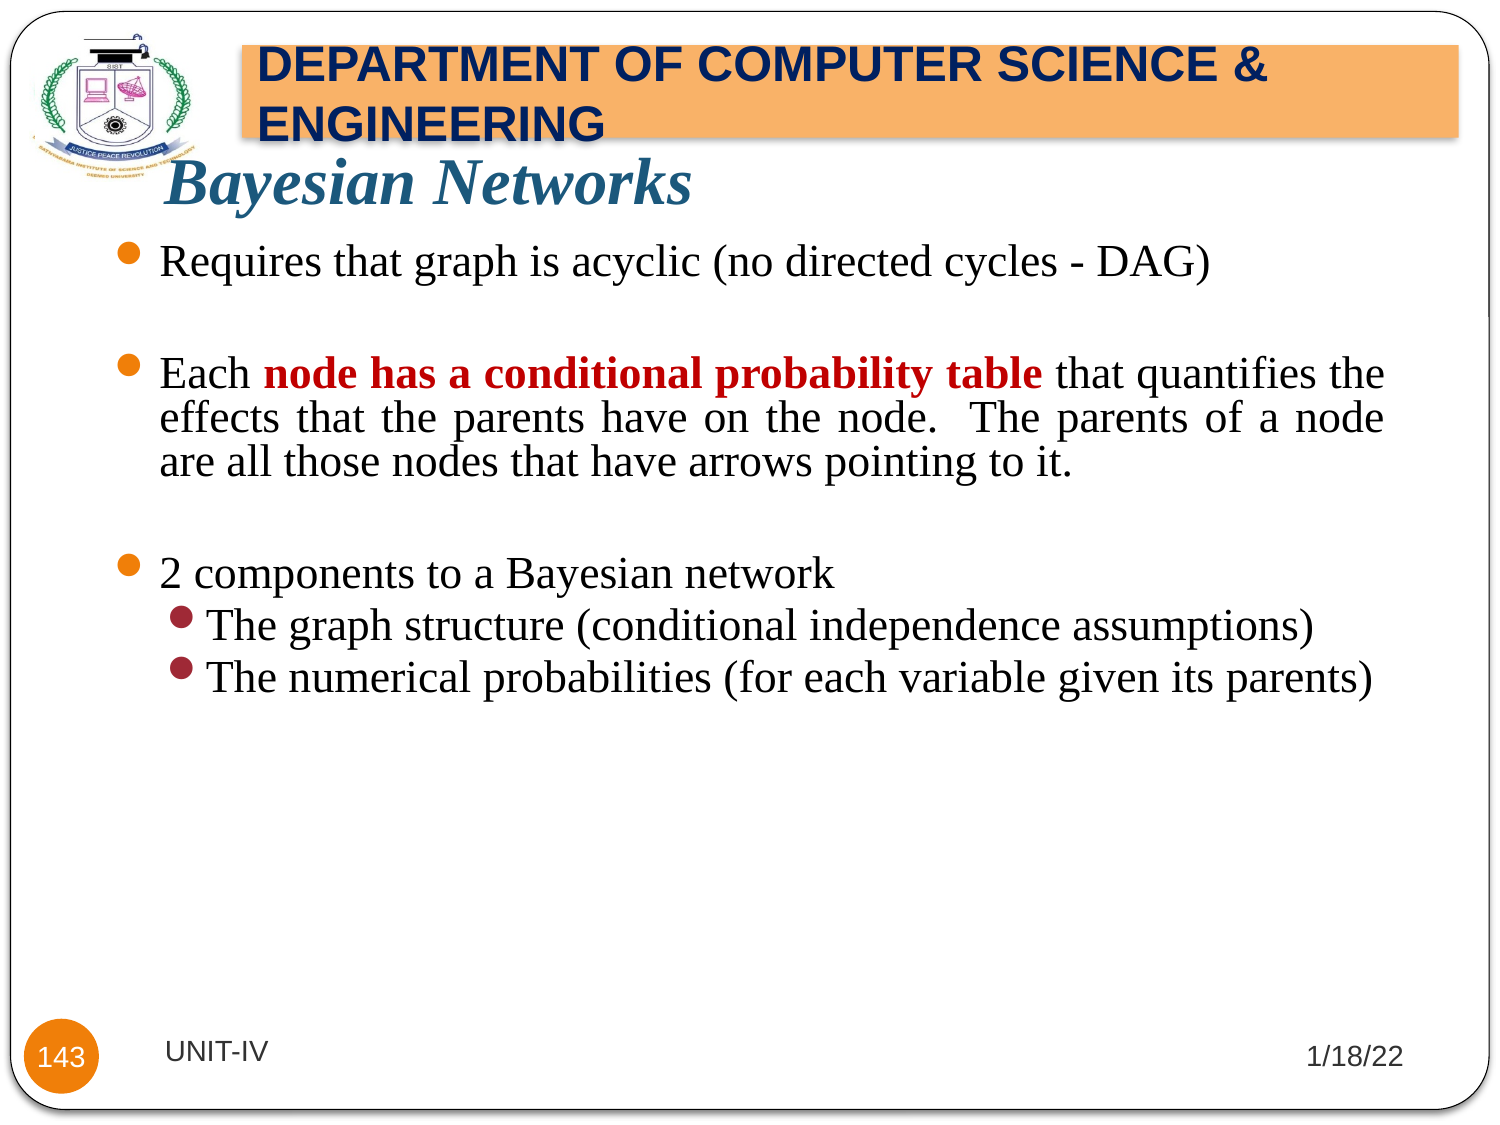

# Bayesian Networks
Requires that graph is acyclic (no directed cycles - DAG)

Each node has a conditional probability table that quantifies the effects that the parents have on the node.  The parents of a node are all those nodes that have arrows pointing to it.

2 components to a Bayesian network
The graph structure (conditional independence assumptions)
The numerical probabilities (for each variable given its parents)

UNIT-IV
1/18/22
143